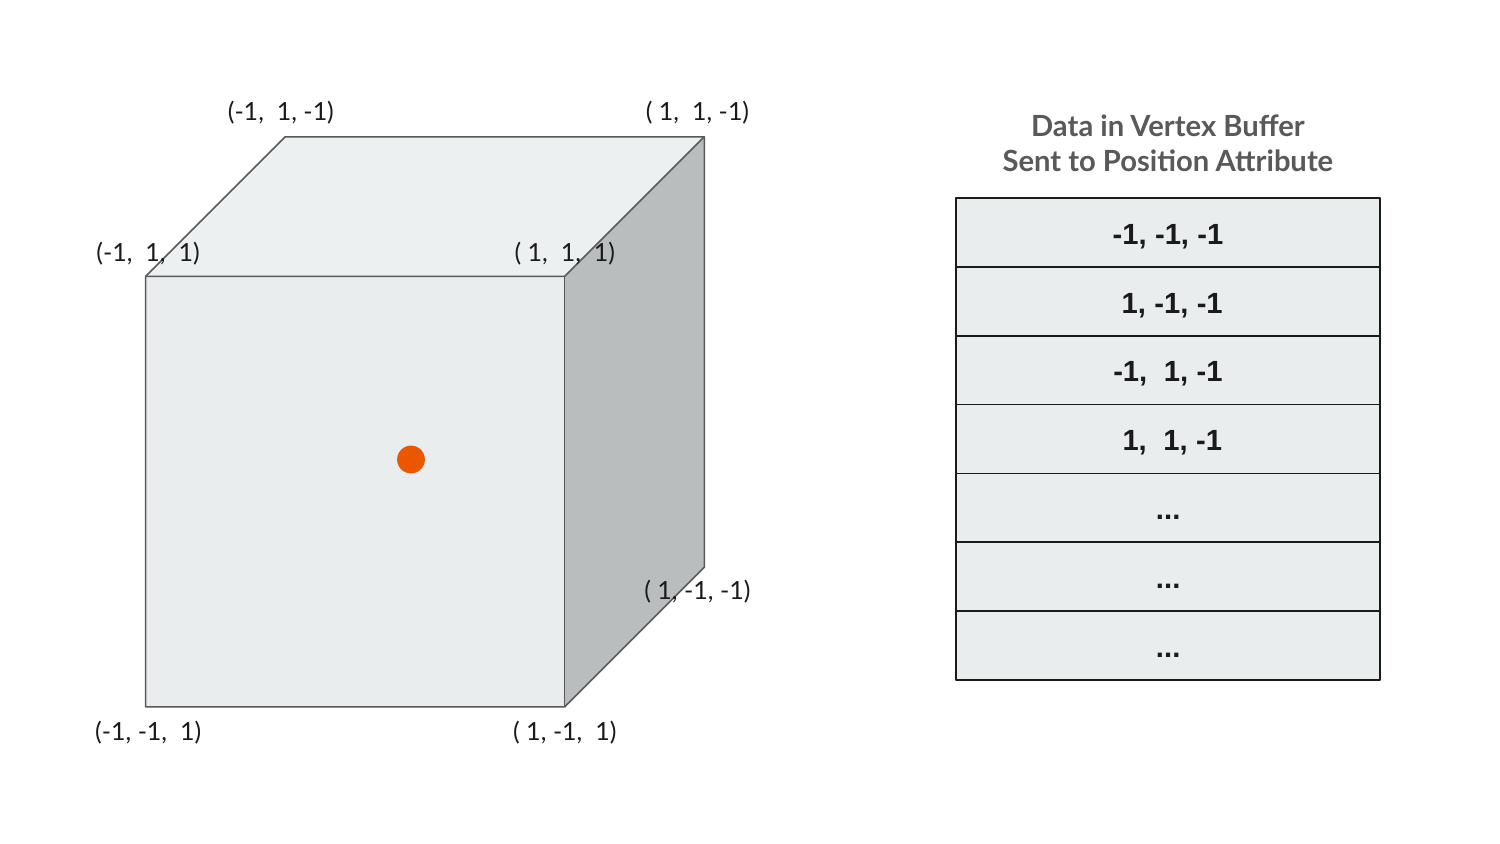

(-1,  1, -1)
( 1,  1, -1)
Data in Vertex Buffer
Sent to Position Attribute

-1, -1, -1
(-1,  1,  1)
( 1,  1,  1)
 1, -1, -1
-1,  1, -1
 1,  1, -1

...
...
( 1, -1, -1)
...
(-1, -1,  1)
( 1, -1,  1)